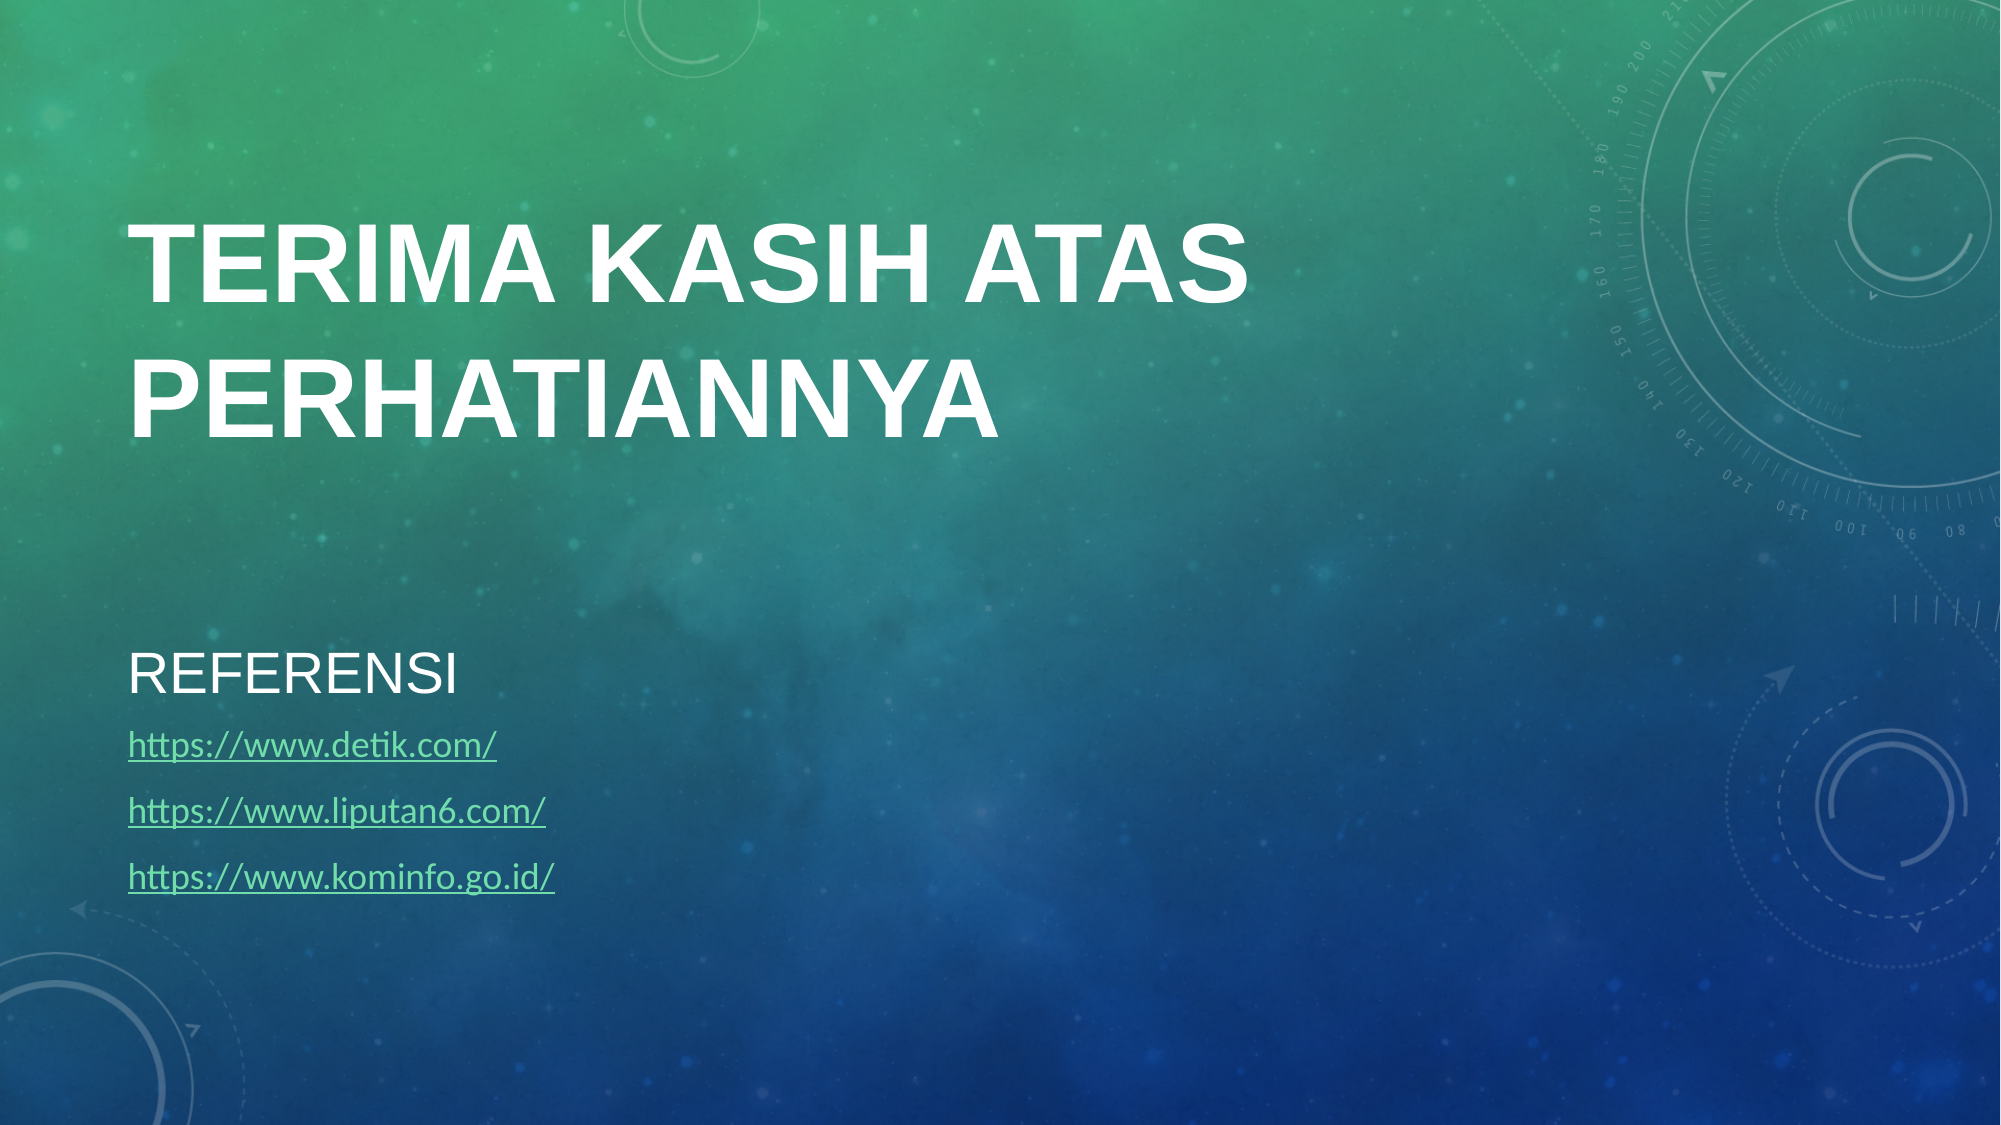

# TERIMA KASIH ATAS PERHATIANNYA
REFERENSI
https://www.detik.com/
https://www.liputan6.com/
https://www.kominfo.go.id/